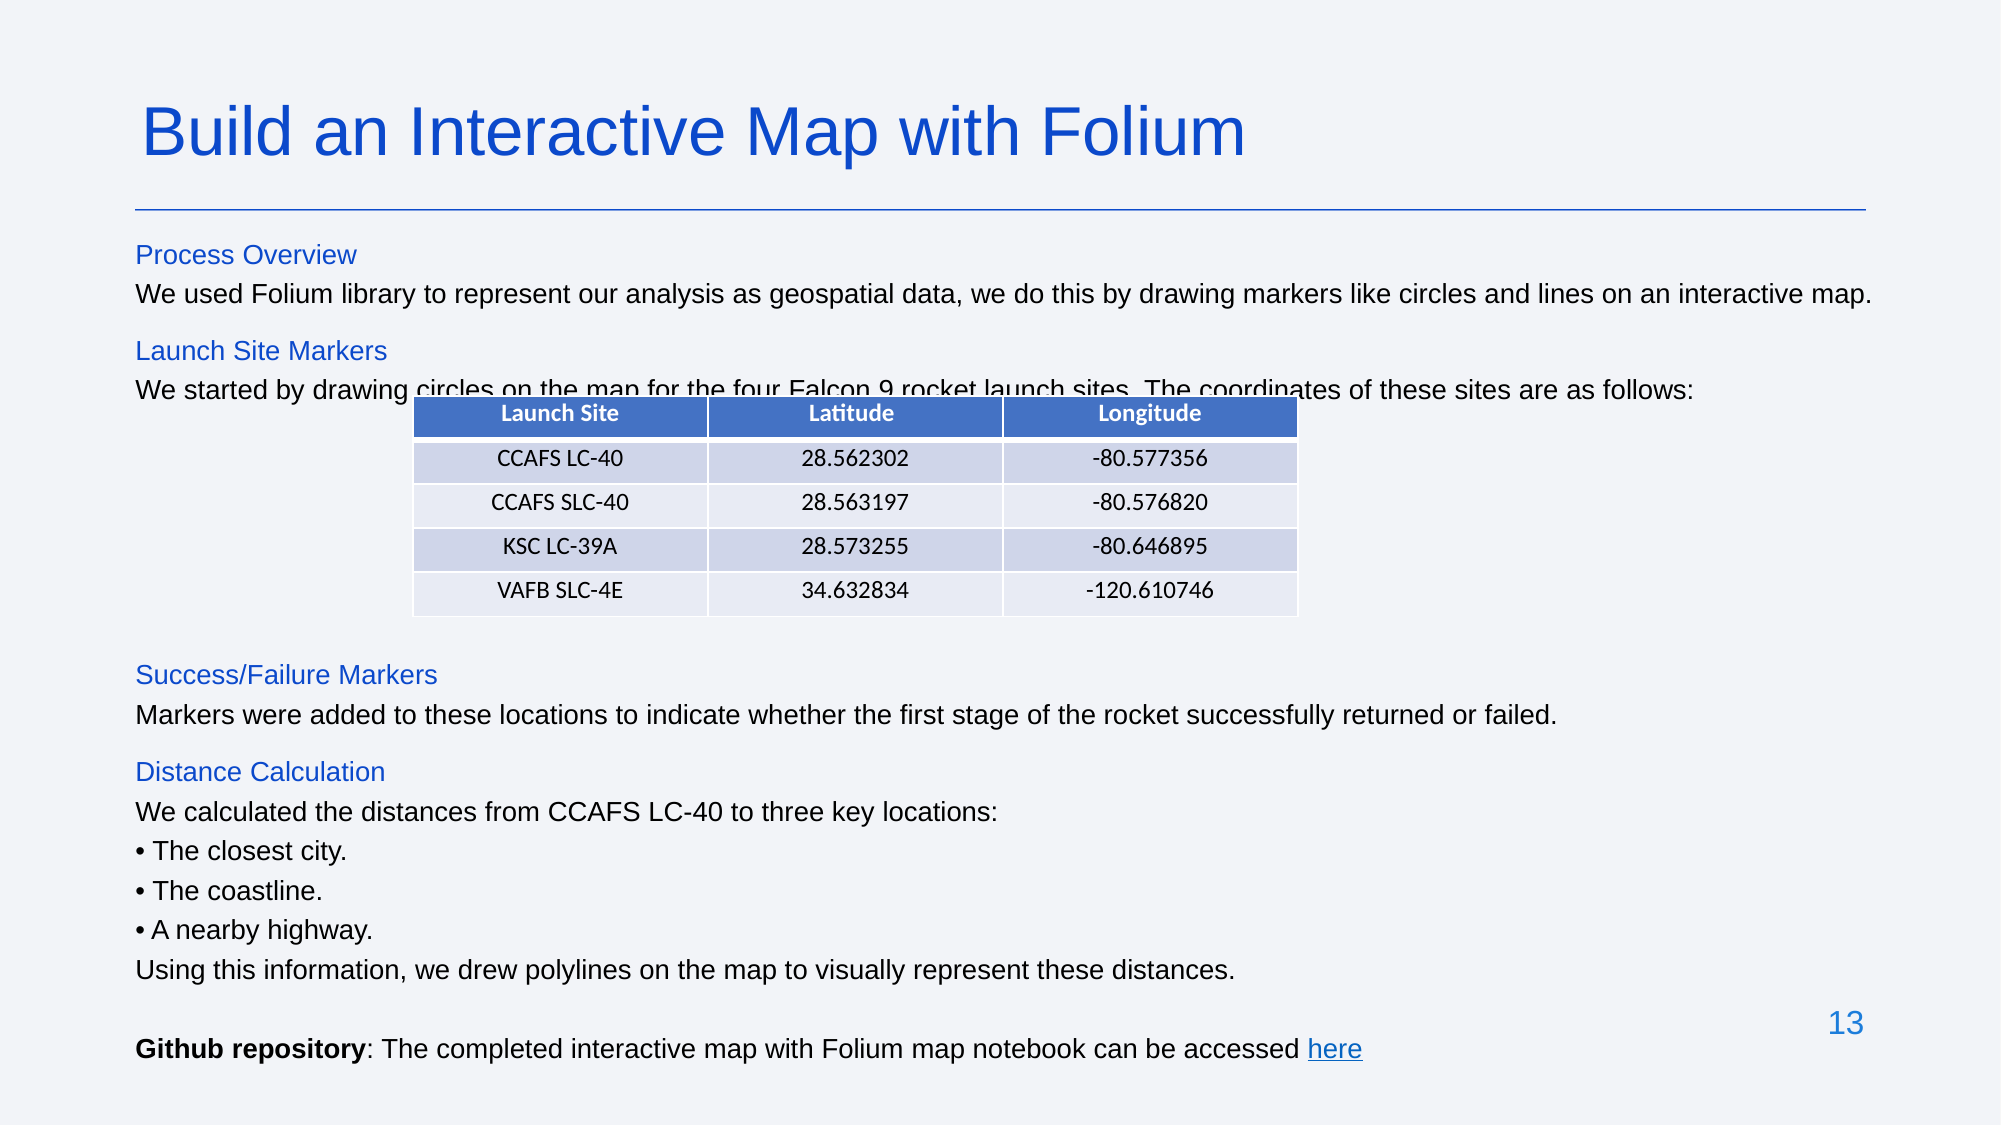

Build an Interactive Map with Folium
Process Overview
We used Folium library to represent our analysis as geospatial data, we do this by drawing markers like circles and lines on an interactive map.
Launch Site Markers
We started by drawing circles on the map for the four Falcon 9 rocket launch sites. The coordinates of these sites are as follows:

Success/Failure Markers
Markers were added to these locations to indicate whether the first stage of the rocket successfully returned or failed.
Distance Calculation
We calculated the distances from CCAFS LC-40 to three key locations:
• The closest city.
• The coastline.
• A nearby highway.
Using this information, we drew polylines on the map to visually represent these distances.
Github repository: The completed interactive map with Folium map notebook can be accessed here

| Launch Site | Latitude | Longitude |
| --- | --- | --- |
| CCAFS LC-40 | 28.562302 | -80.577356 |
| CCAFS SLC-40 | 28.563197 | -80.576820 |
| KSC LC-39A | 28.573255 | -80.646895 |
| VAFB SLC-4E | 34.632834 | -120.610746 |
13